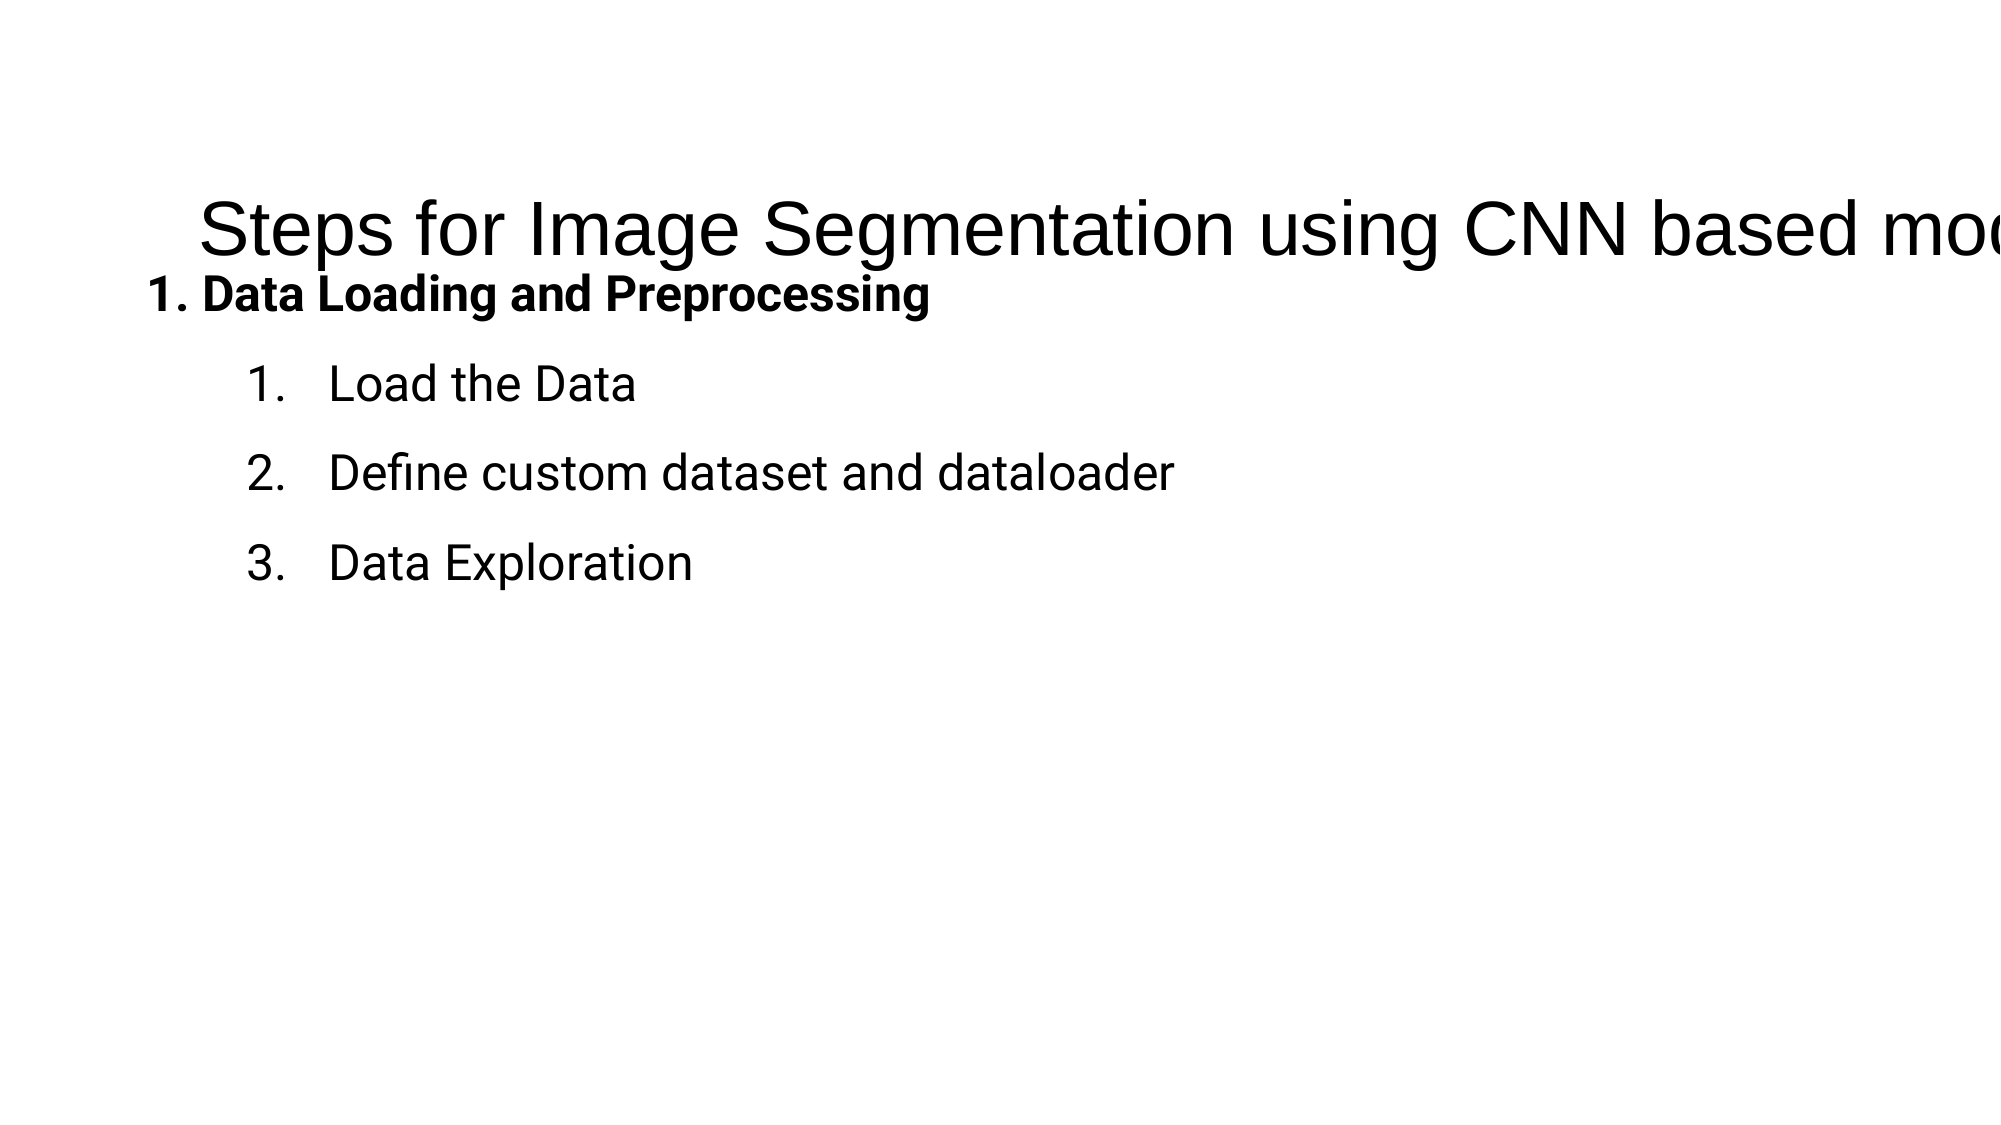

# Steps for Image Segmentation using CNN based model
Data Loading and Preprocessing
Load the Data
Define custom dataset and dataloader
Data Exploration